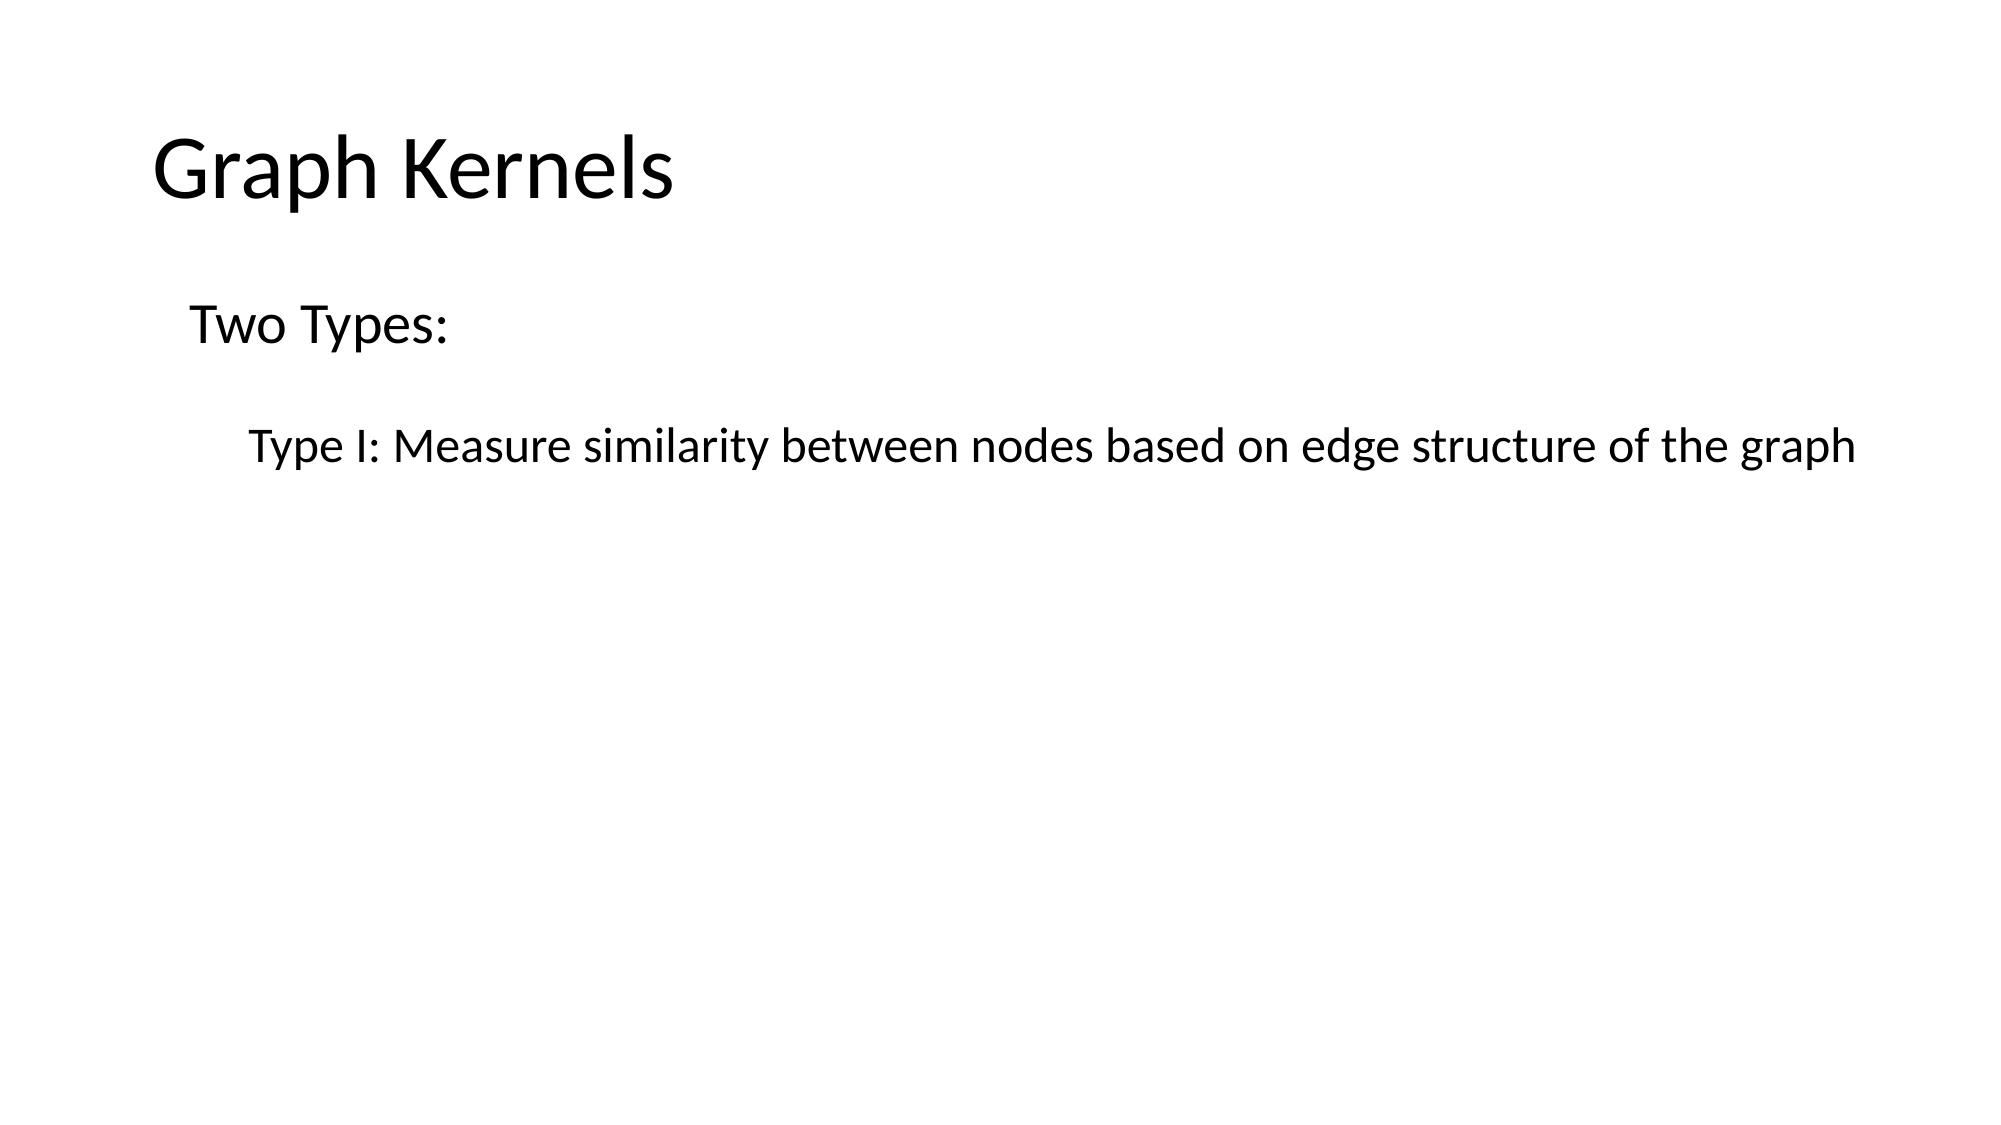

# Graph Kernels
Two Types:
Type I: Measure similarity between nodes based on edge structure of the graph